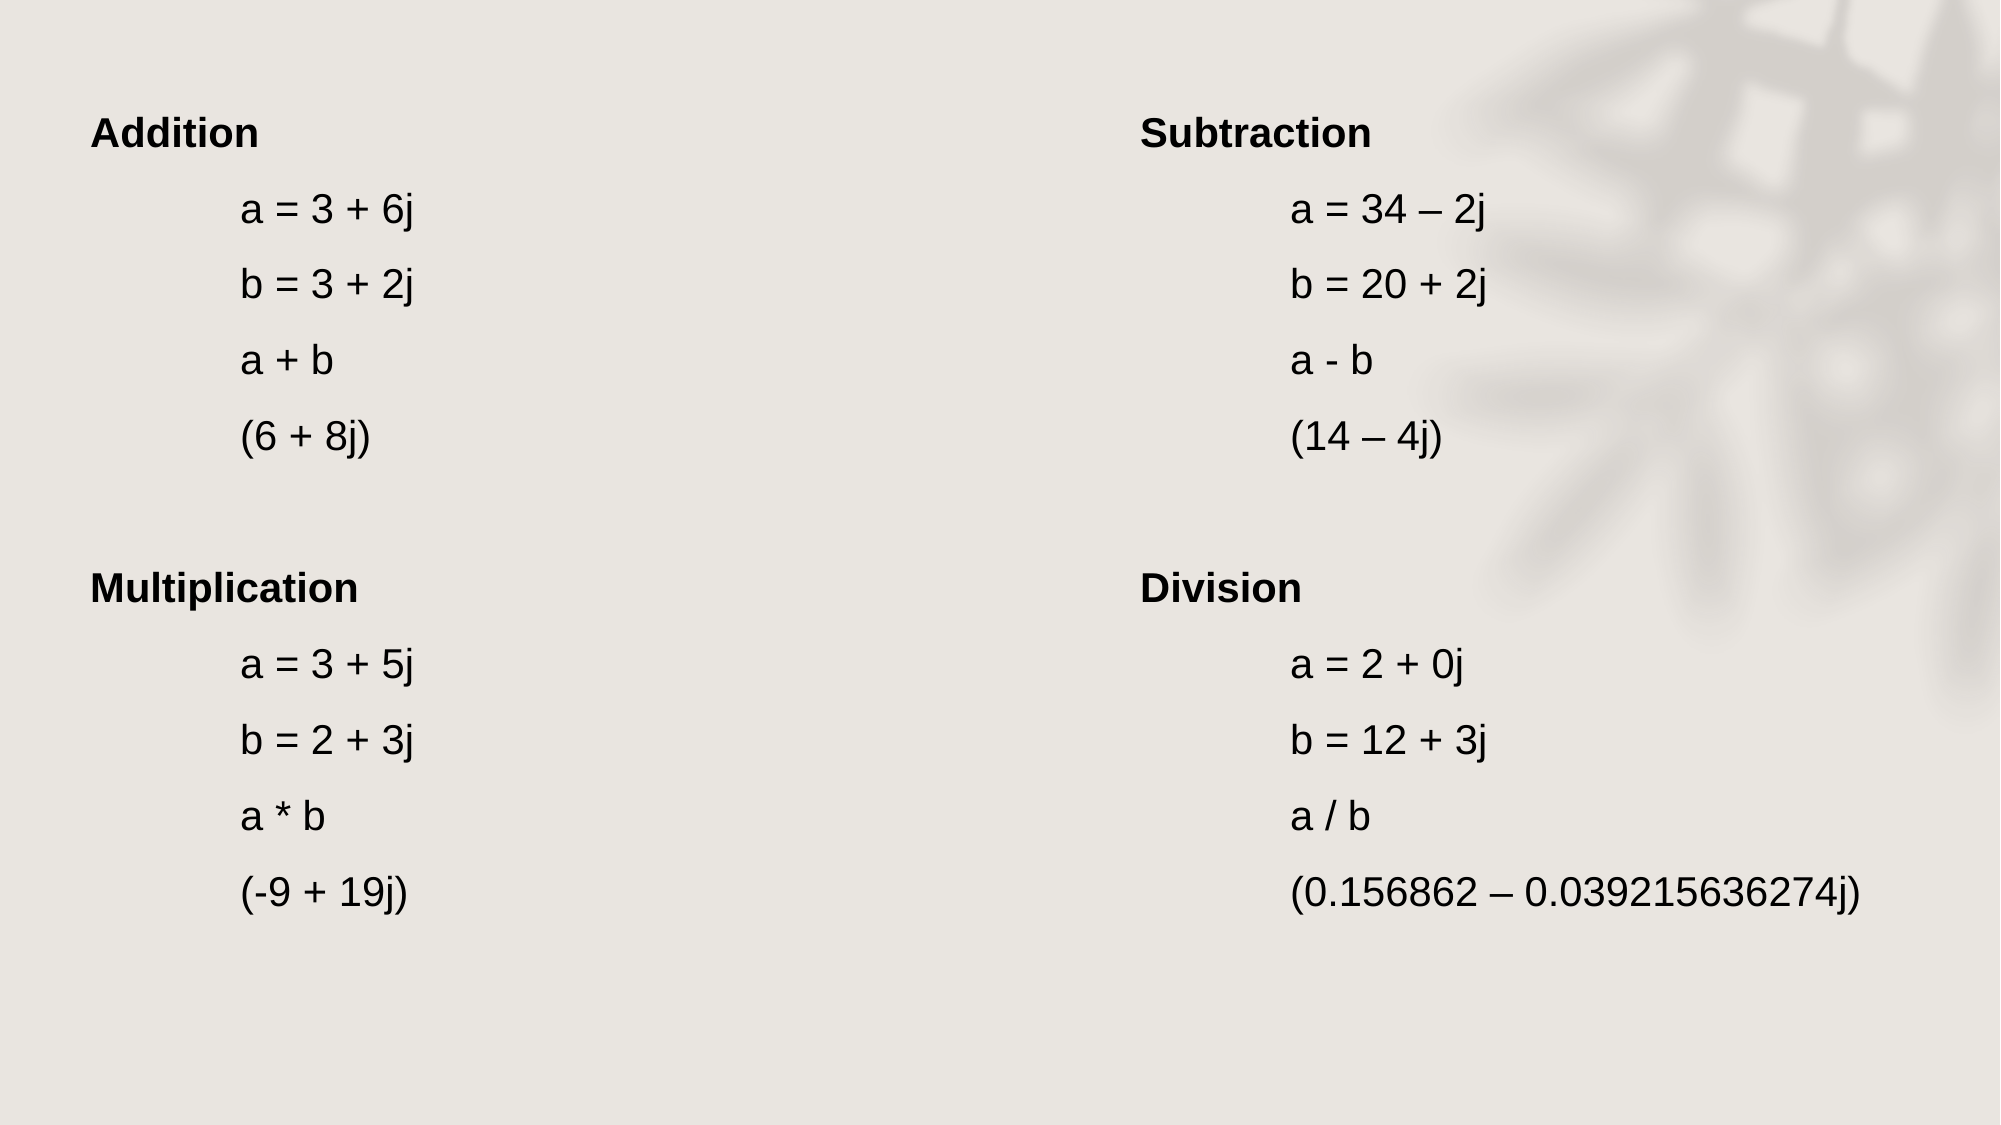

Addition 						Subtraction
	a = 3 + 6j						a = 34 – 2j
	b = 3 + 2j						b = 20 + 2j
	a + b							a - b
	(6 + 8j)							(14 – 4j)

Multiplication						Division
	a = 3 + 5j						a = 2 + 0j
	b = 2 + 3j						b = 12 + 3j
	a * b							a / b
	(-9 + 19j)						(0.156862 – 0.039215636274j)